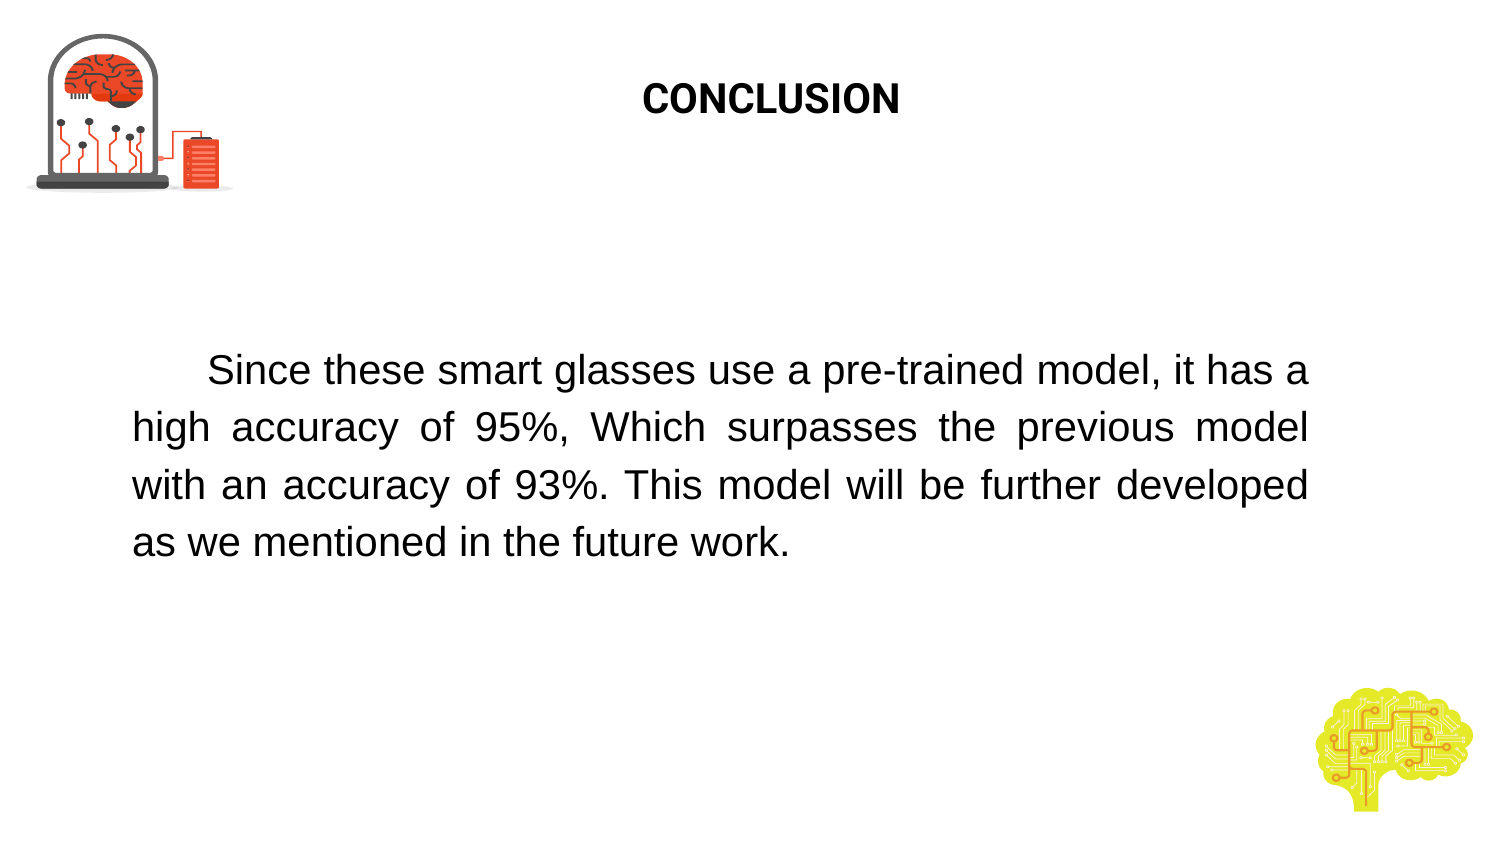

CONCLUSION

Since these smart glasses use a pre-trained model, it has a high accuracy of 95%, Which surpasses the previous model with an accuracy of 93%. This model will be further developed as we mentioned in the future work.